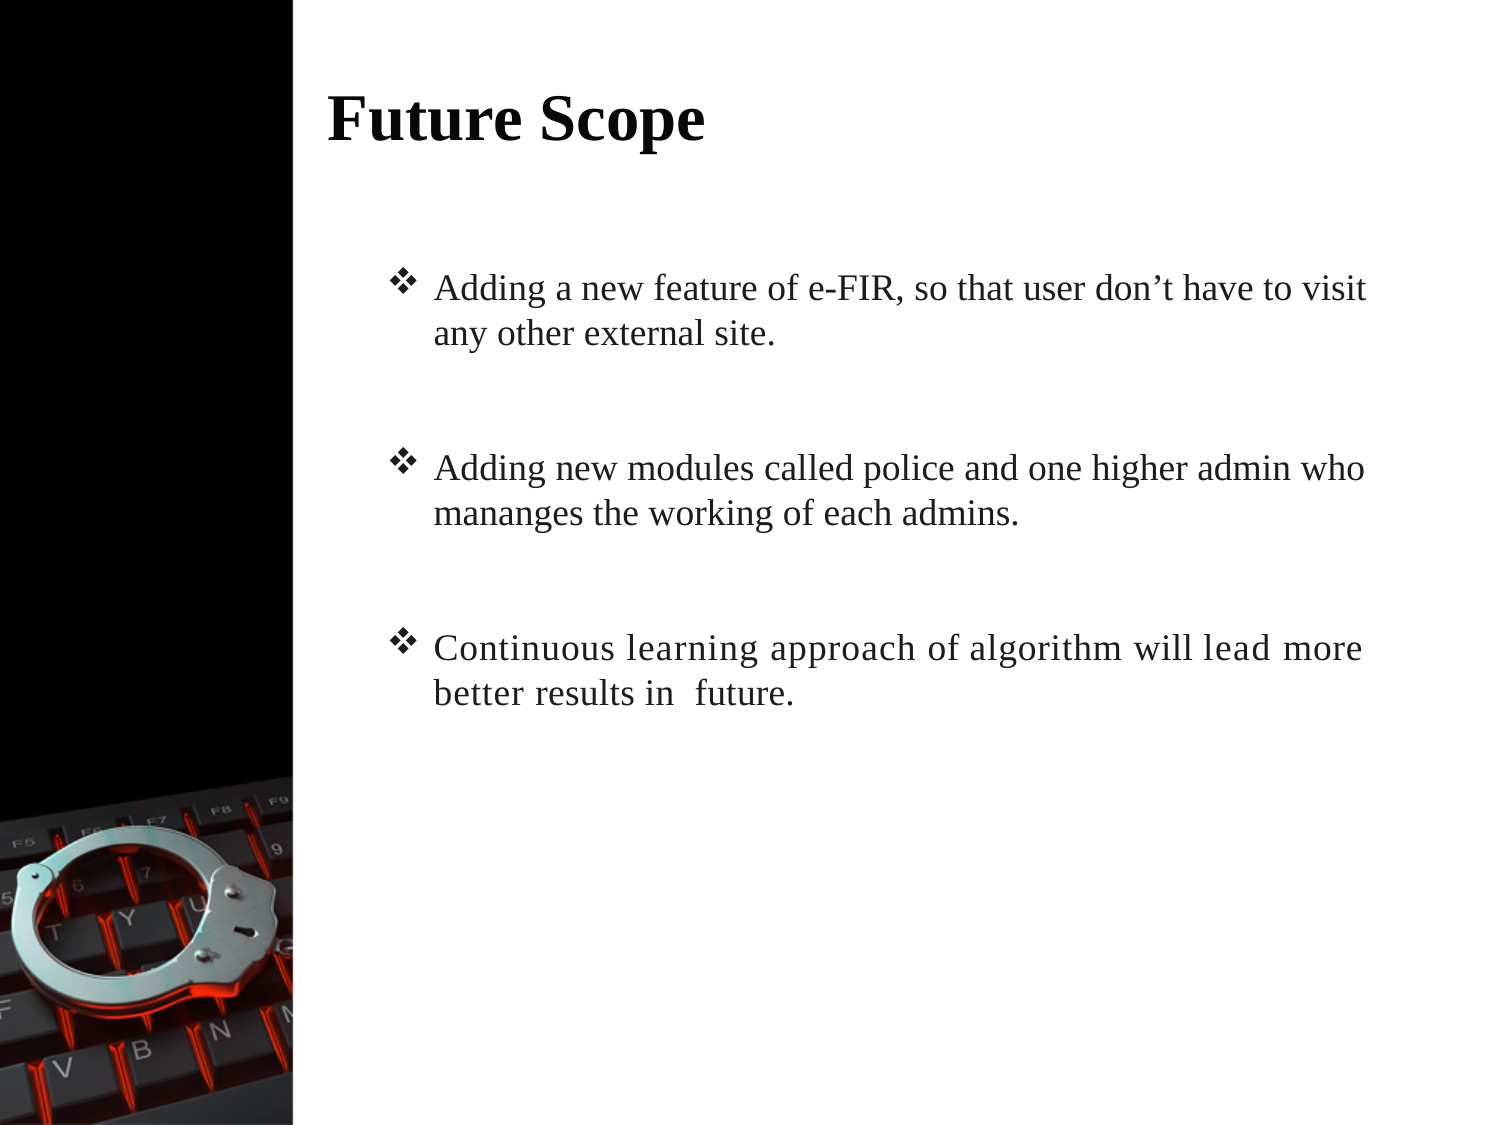

# Future Scope
Adding a new feature of e-FIR, so that user don’t have to visit any other external site.

Adding new modules called police and one higher admin who mananges the working of each admins.

Continuous learning approach of algorithm will lead more better results in  future.